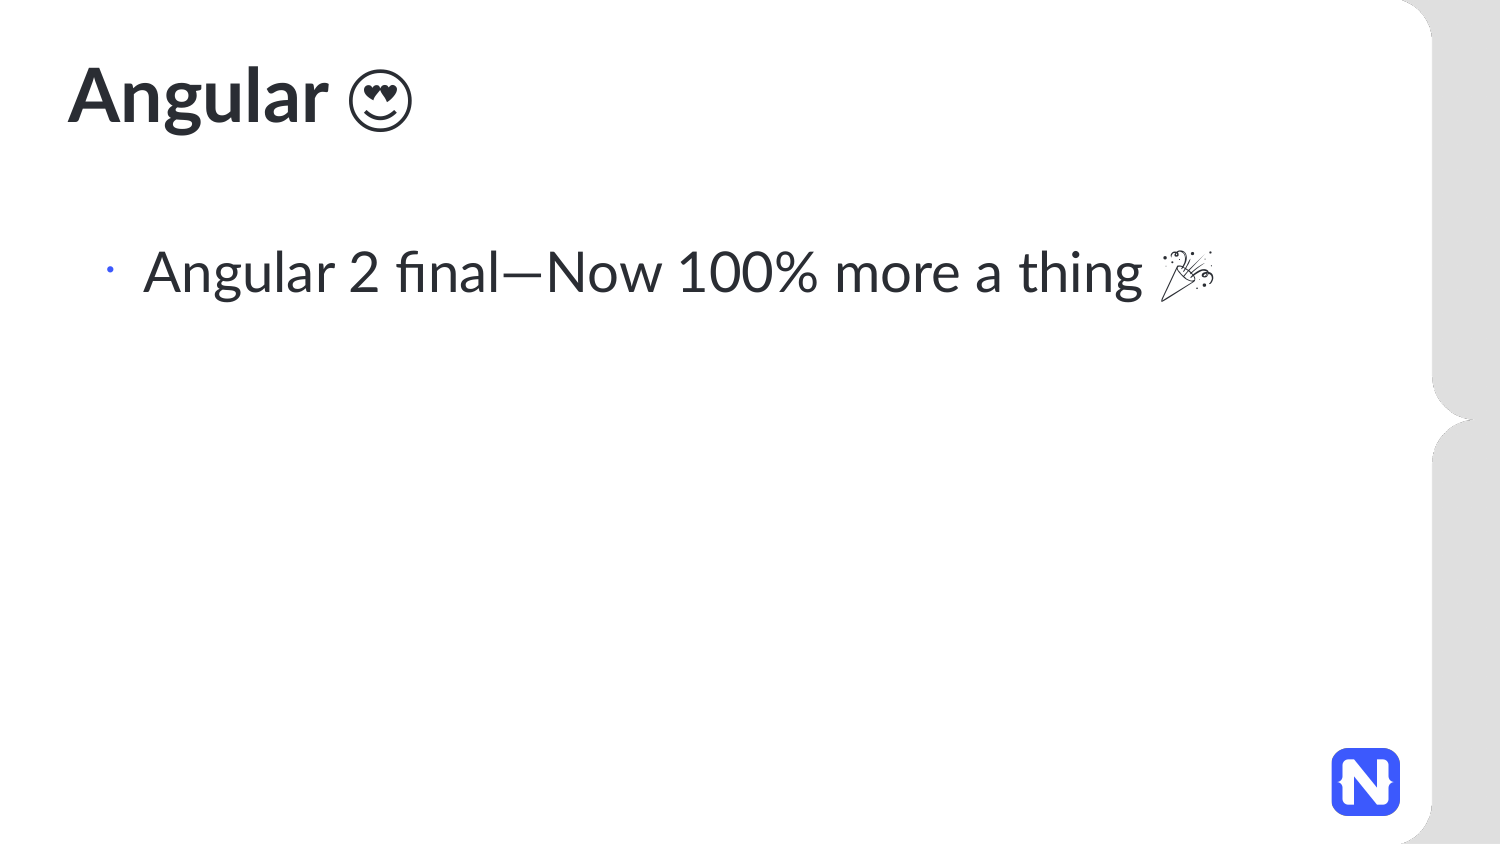

# Angular 😍
Angular 2 final—Now 100% more a thing 🎉